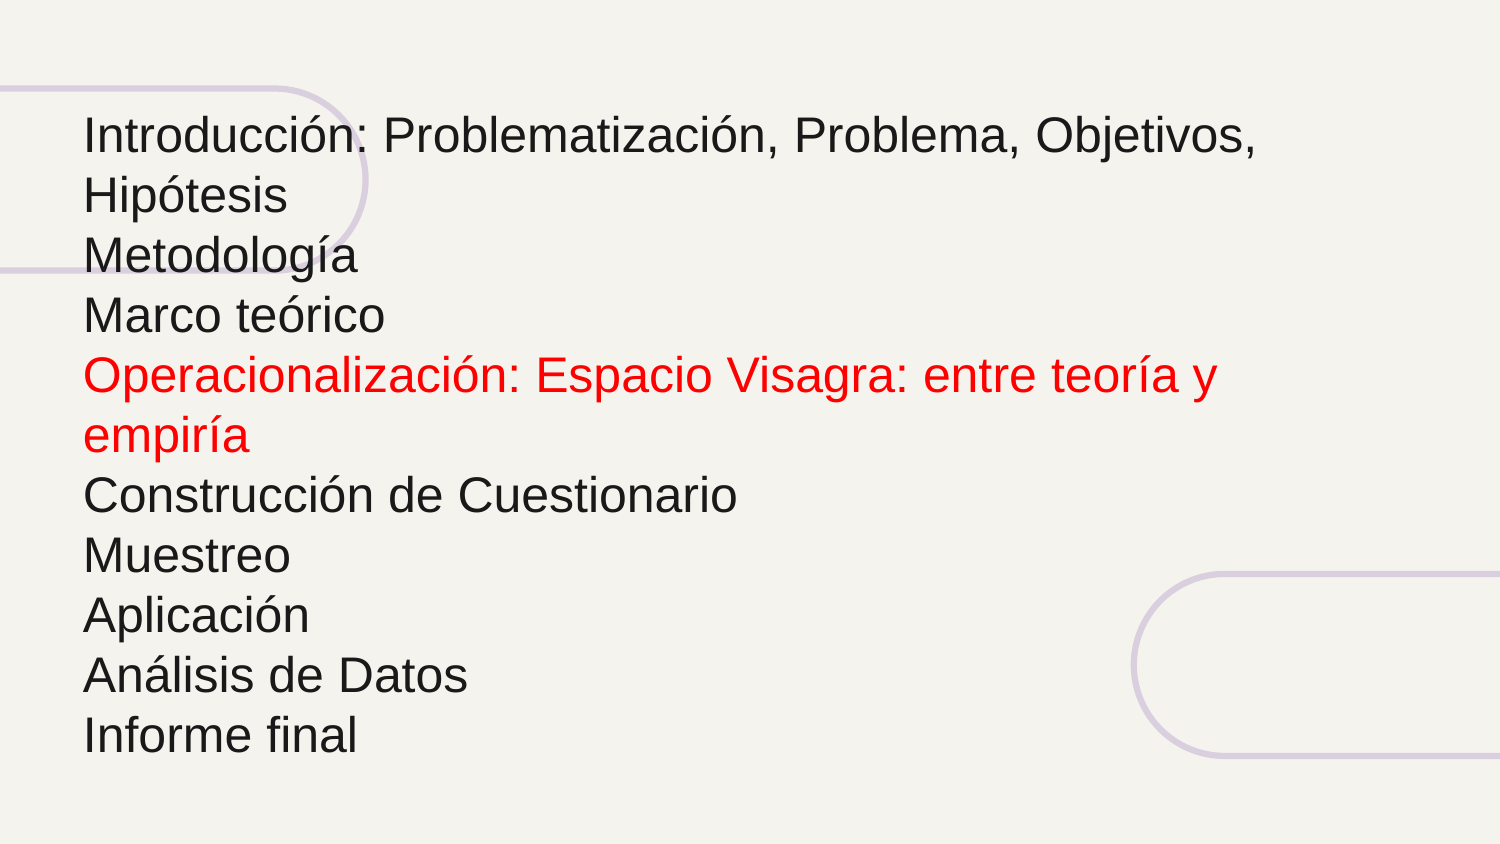

# Introducción: Problematización, Problema, Objetivos, Hipótesis Metodología Marco teórico Operacionalización: Espacio Visagra: entre teoría y empiría Construcción de Cuestionario Muestreo Aplicación Análisis de Datos Informe final